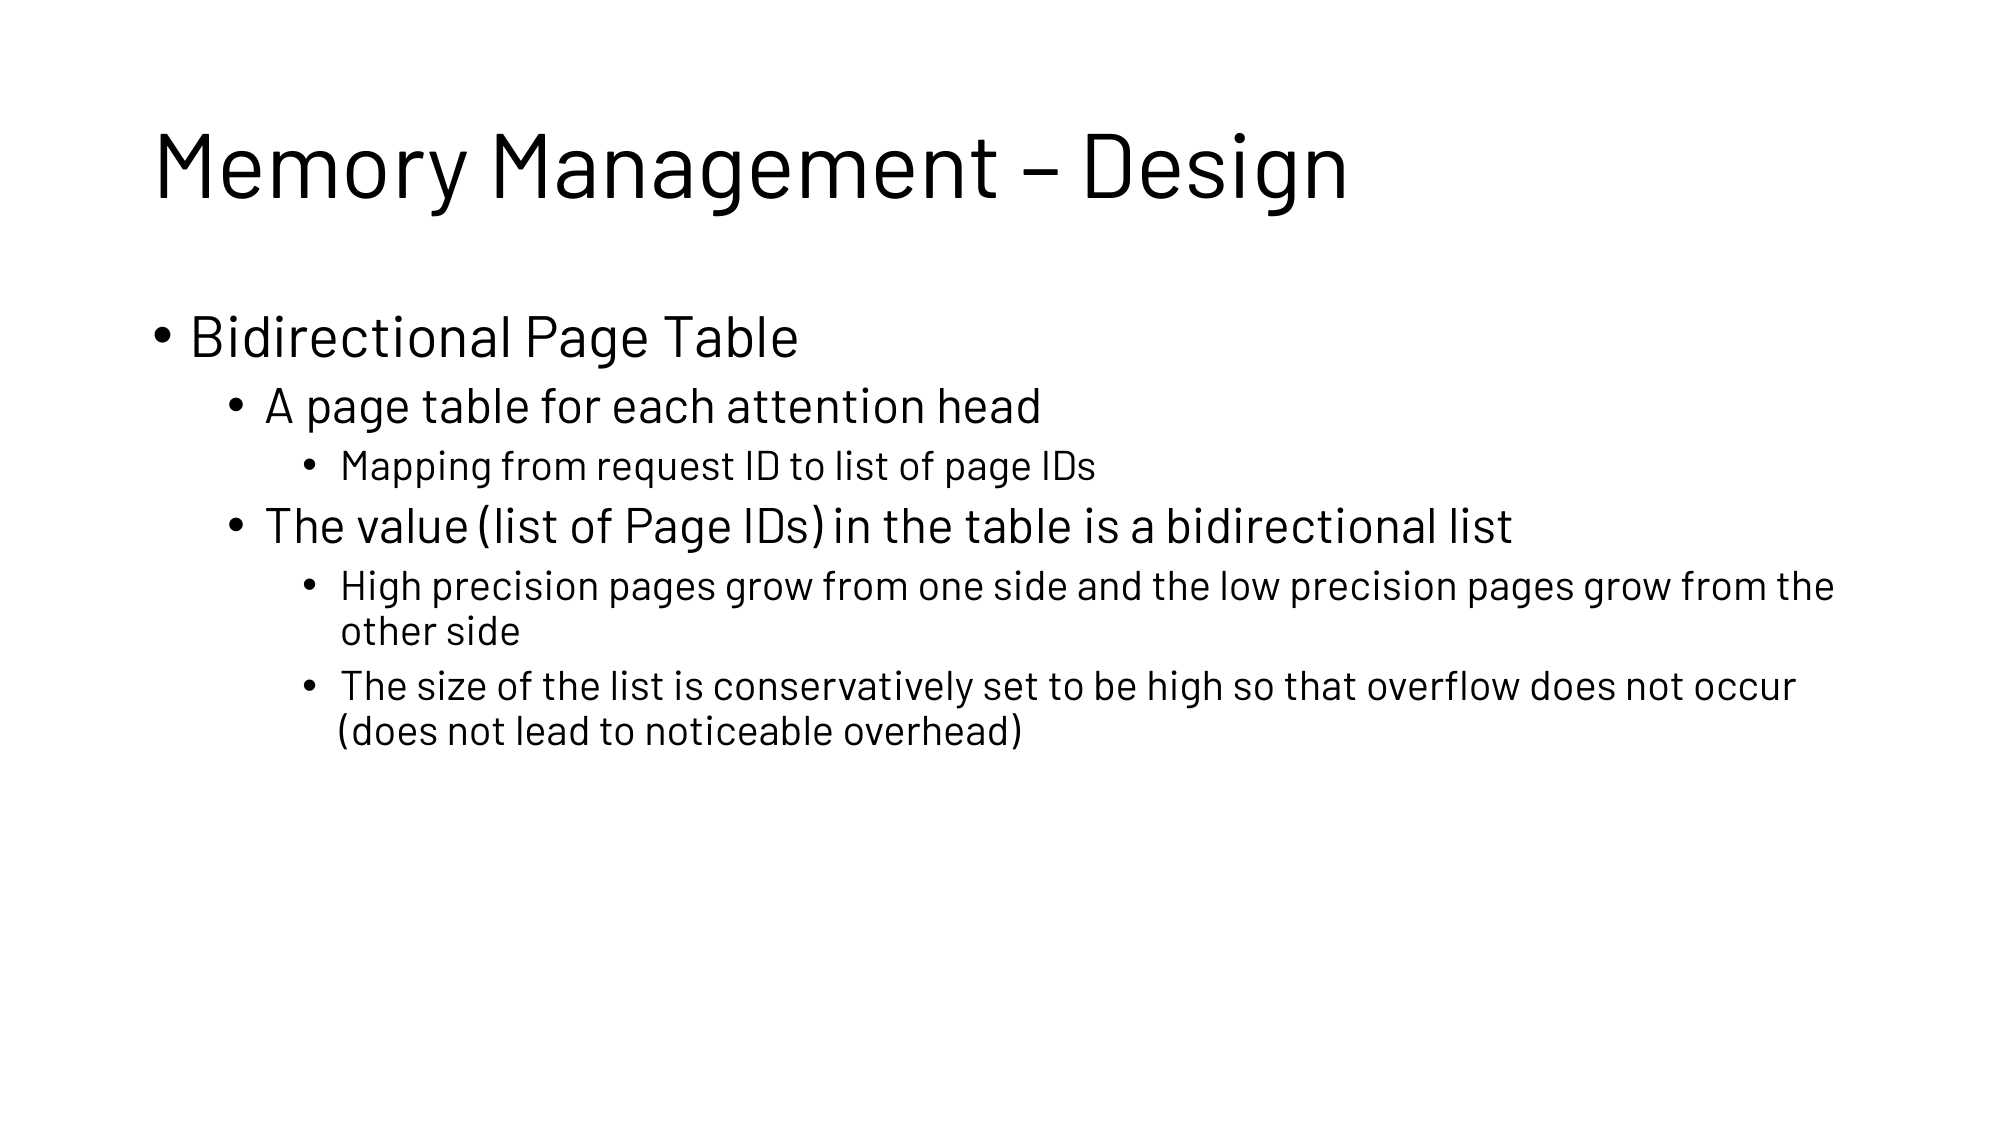

# Memory Management – Design
Bidirectional Page Table
A page table for each attention head
Mapping from request ID to list of page IDs
The value (list of Page IDs) in the table is a bidirectional list
High precision pages grow from one side and the low precision pages grow from the other side
The size of the list is conservatively set to be high so that overflow does not occur (does not lead to noticeable overhead)